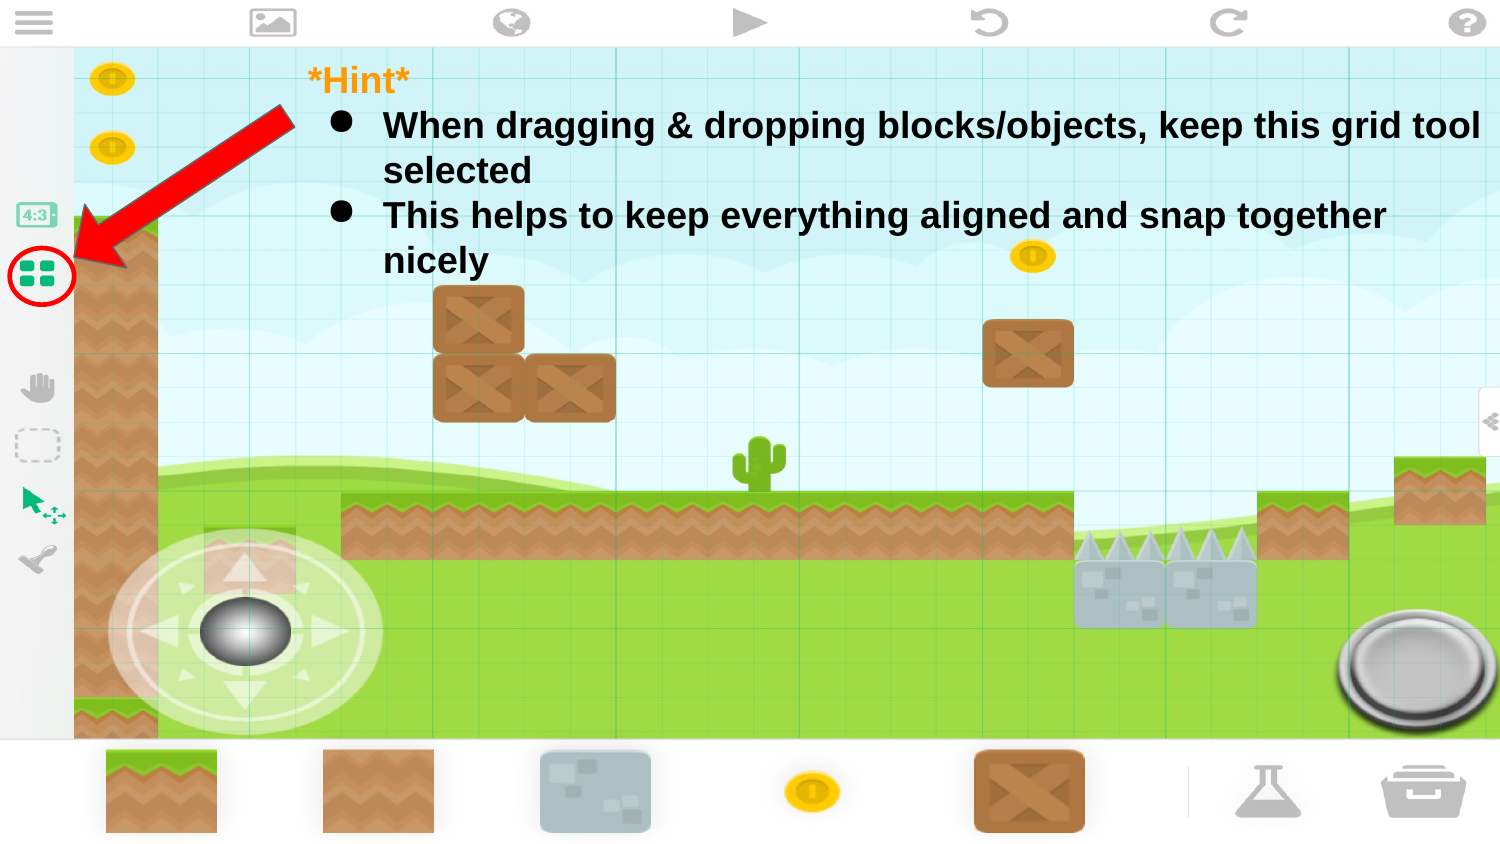

*Hint*
When dragging & dropping blocks/objects, keep this grid tool selected
This helps to keep everything aligned and snap together nicely